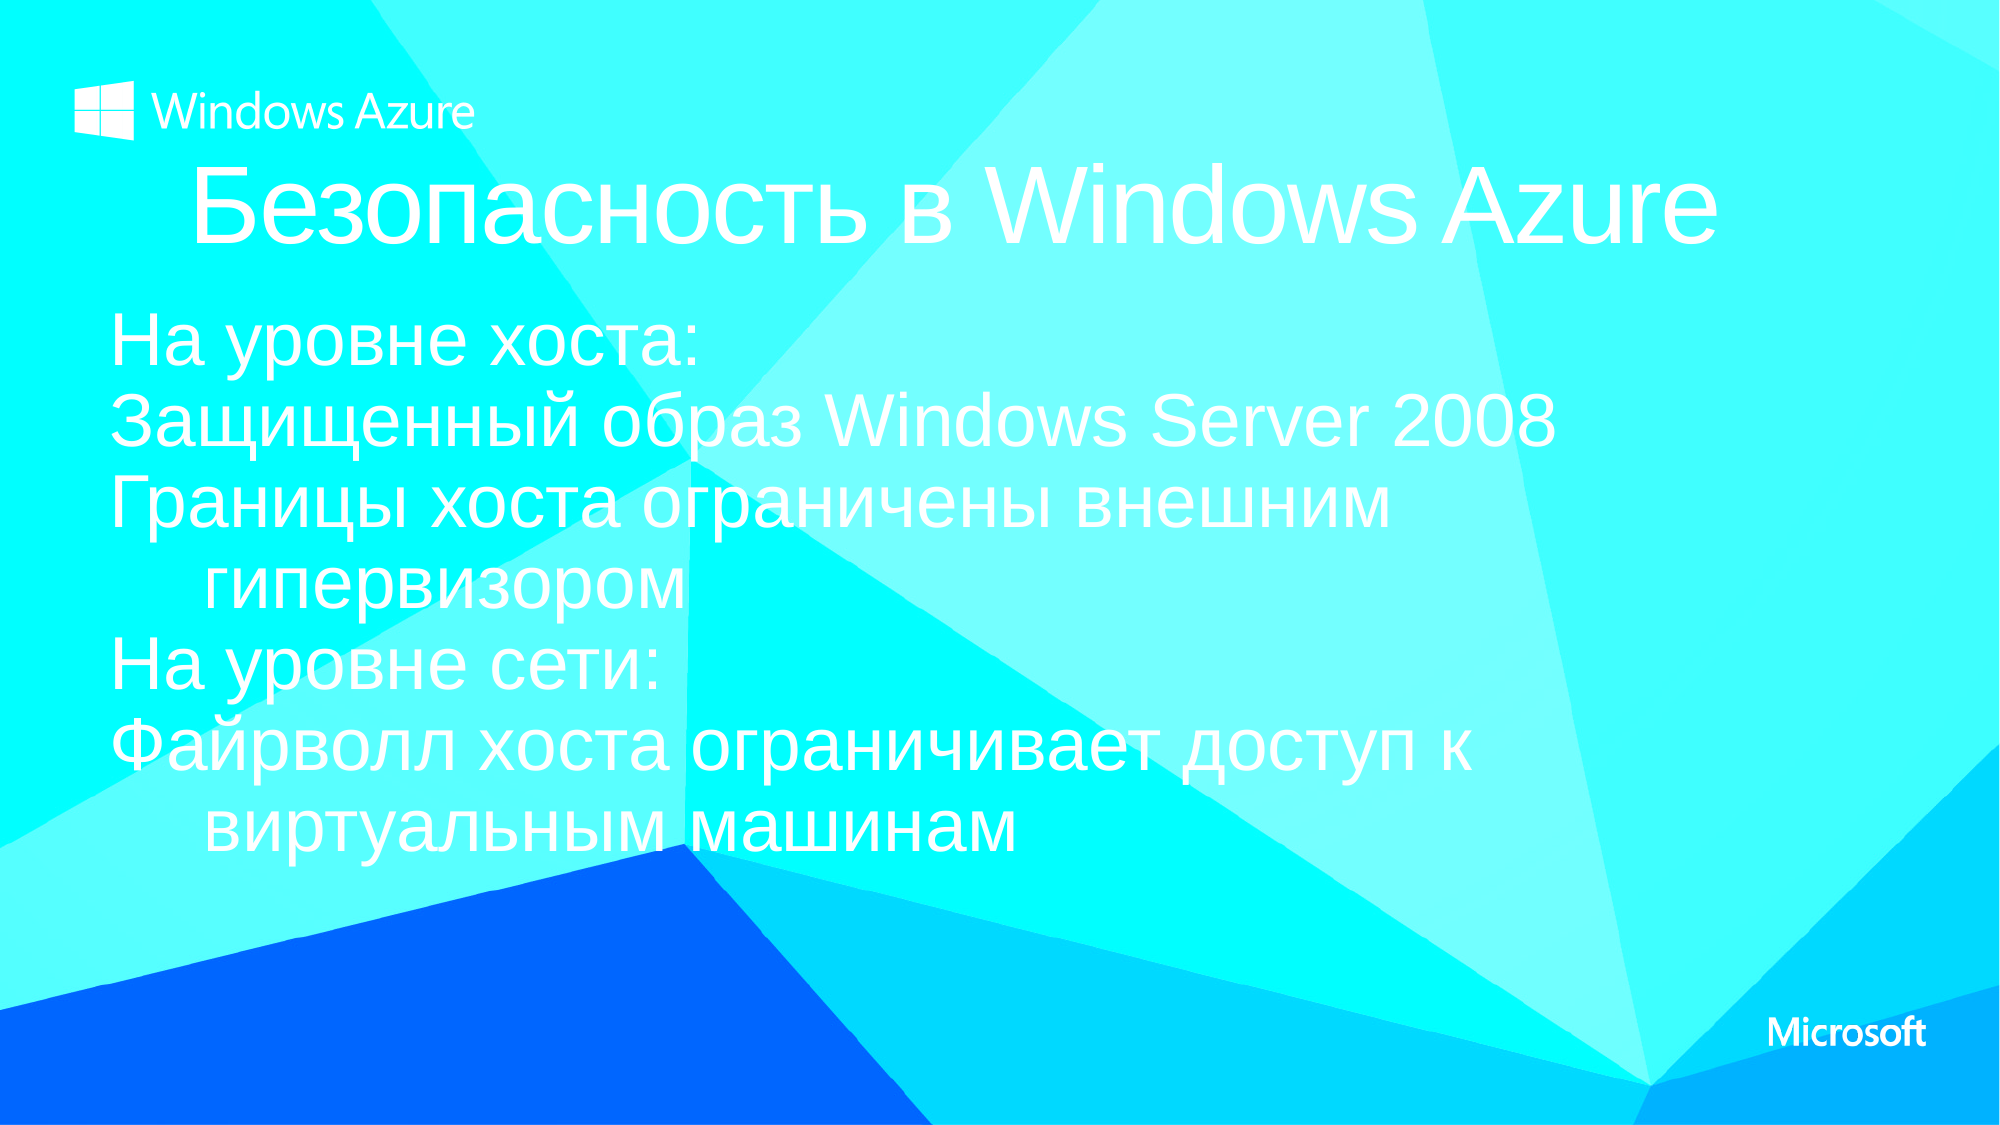

Безопасность в Windows Azure
На уровне хоста:
Защищенный образ Windows Server 2008
Границы хоста ограничены внешним гипервизором
На уровне сети:
Файрволл хоста ограничивает доступ к виртуальным машинам